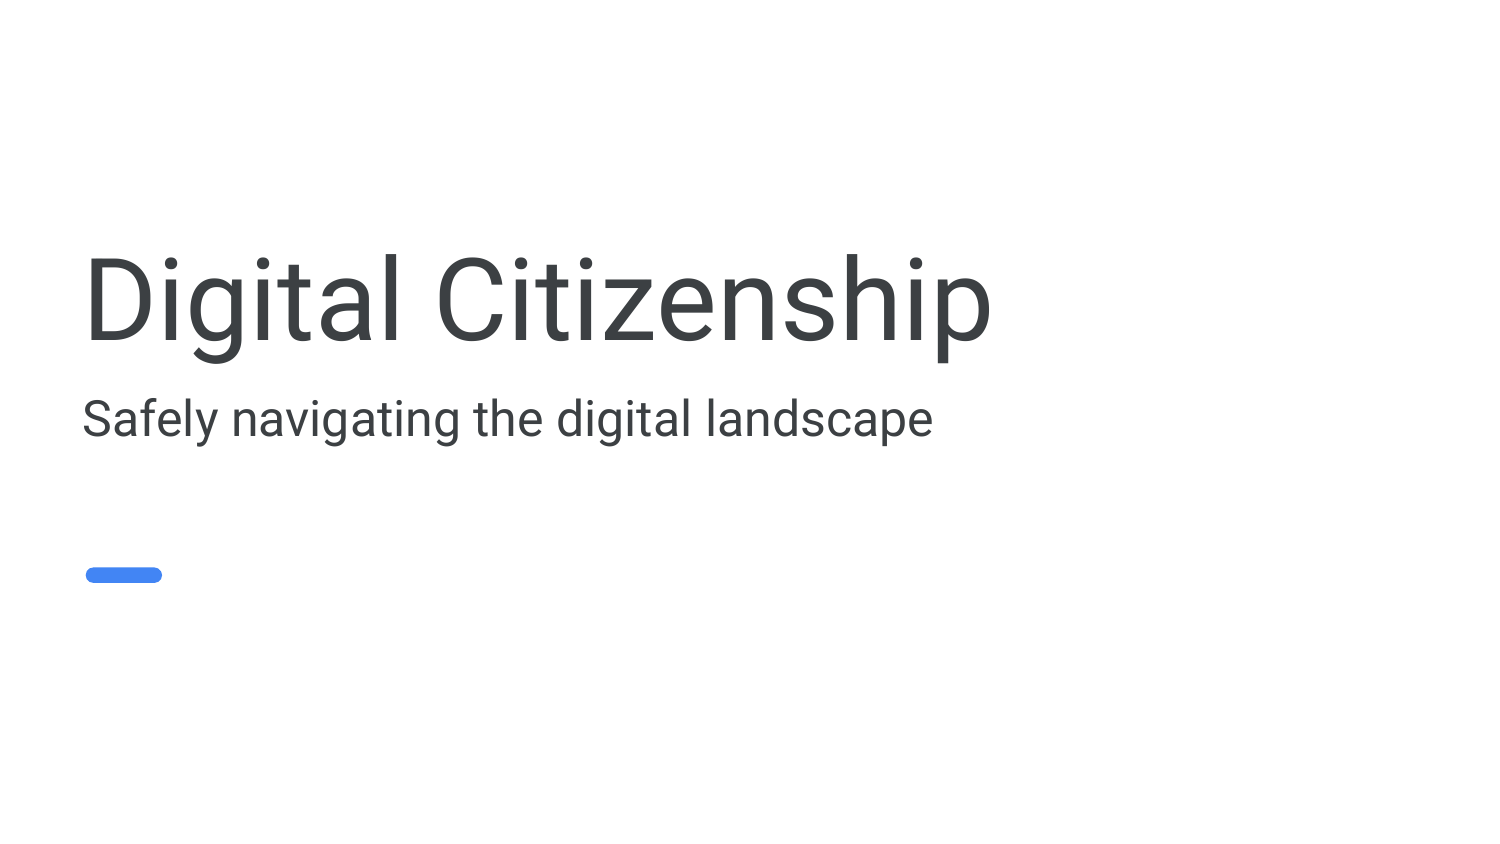

Digital Citizenship
Safely navigating the digital landscape